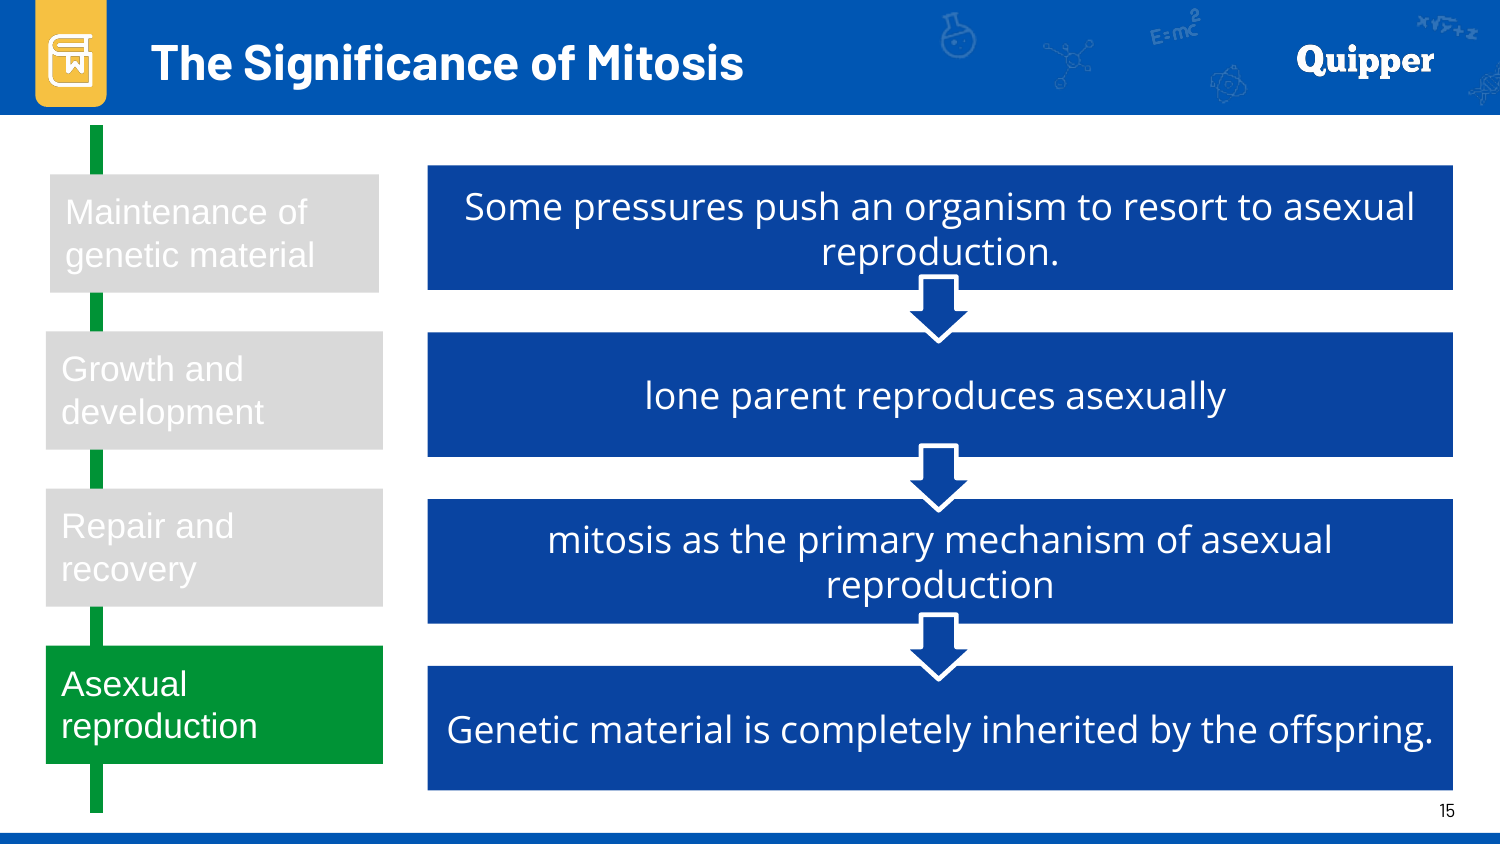

The Significance of Mitosis

Some pressures push an organism to resort to asexual reproduction.
Maintenance of genetic material

Growth and development
lone parent reproduces asexually

Repair and recovery

mitosis as the primary mechanism of asexual reproduction

Asexual reproduction
Genetic material is completely inherited by the offspring.
15